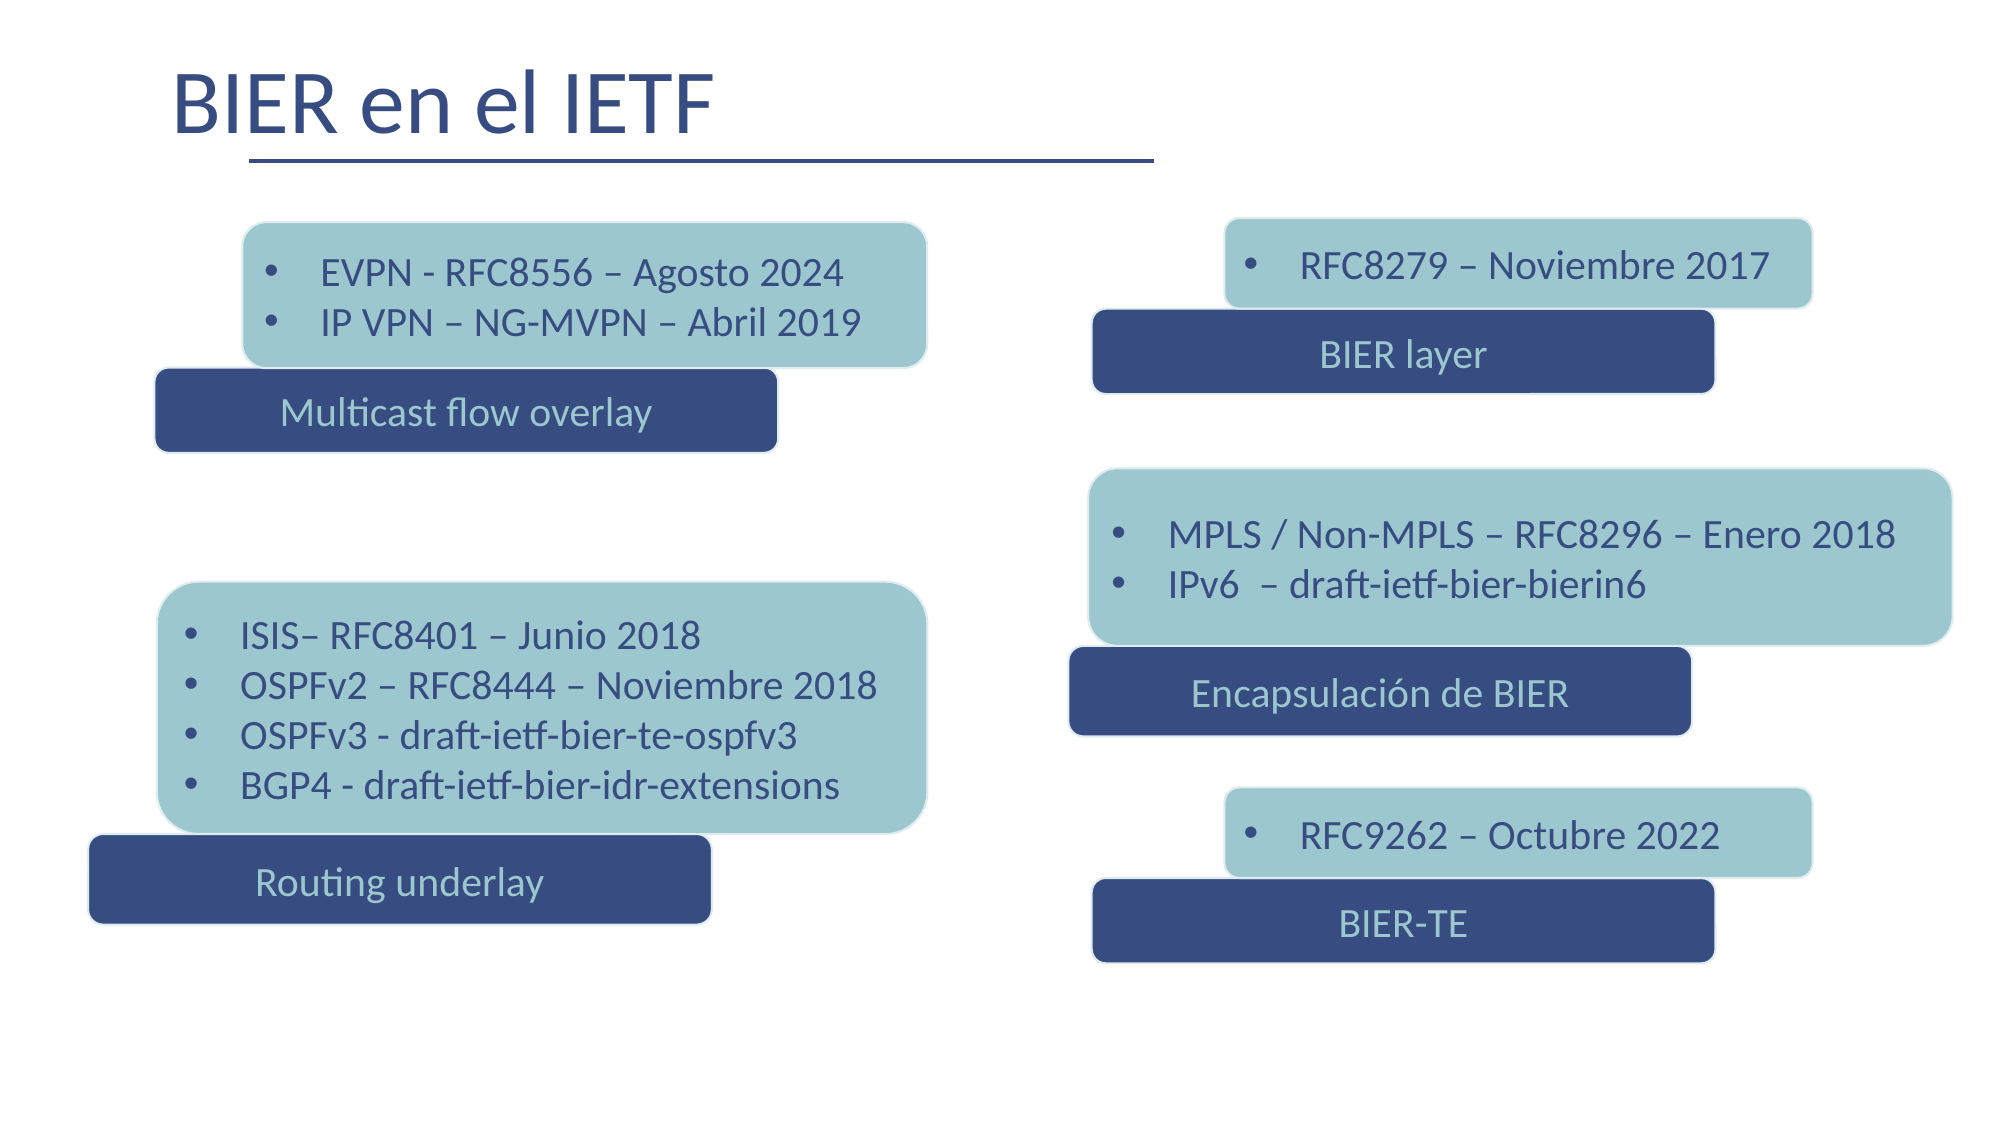

BIER en el IETF
RFC8279 – Noviembre 2017
EVPN - RFC8556 – Agosto 2024
IP VPN – NG-MVPN – Abril 2019
BIER layer
Multicast flow overlay
MPLS / Non-MPLS – RFC8296 – Enero 2018
IPv6  – draft-ietf-bier-bierin6
ISIS– RFC8401 – Junio 2018
OSPFv2 – RFC8444 – Noviembre 2018
OSPFv3 - draft-ietf-bier-te-ospfv3
BGP4 - draft-ietf-bier-idr-extensions
Encapsulación de BIER
RFC9262 – Octubre 2022
Routing underlay
BIER-TE